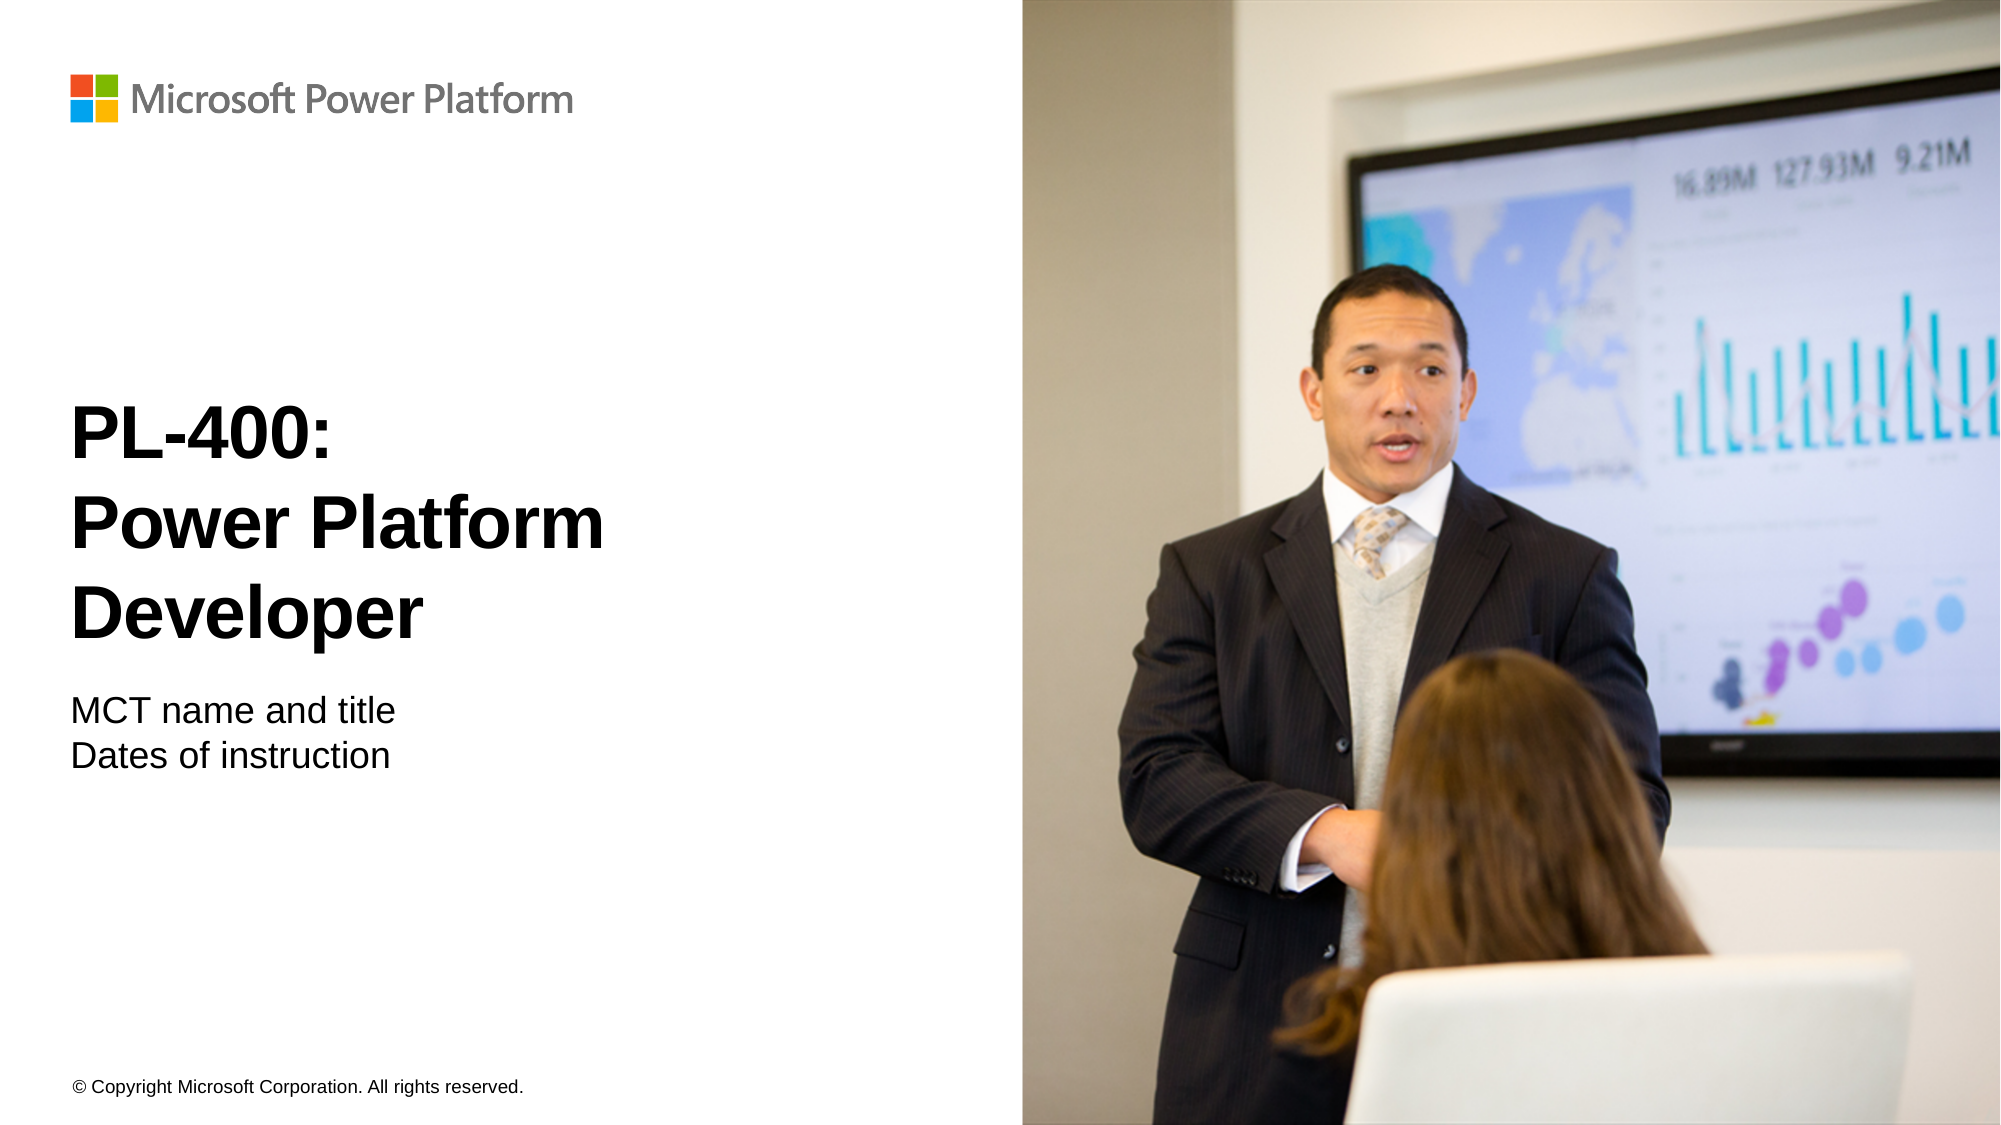

# PL-400: Power Platform Developer
MCT name and title
Dates of instruction